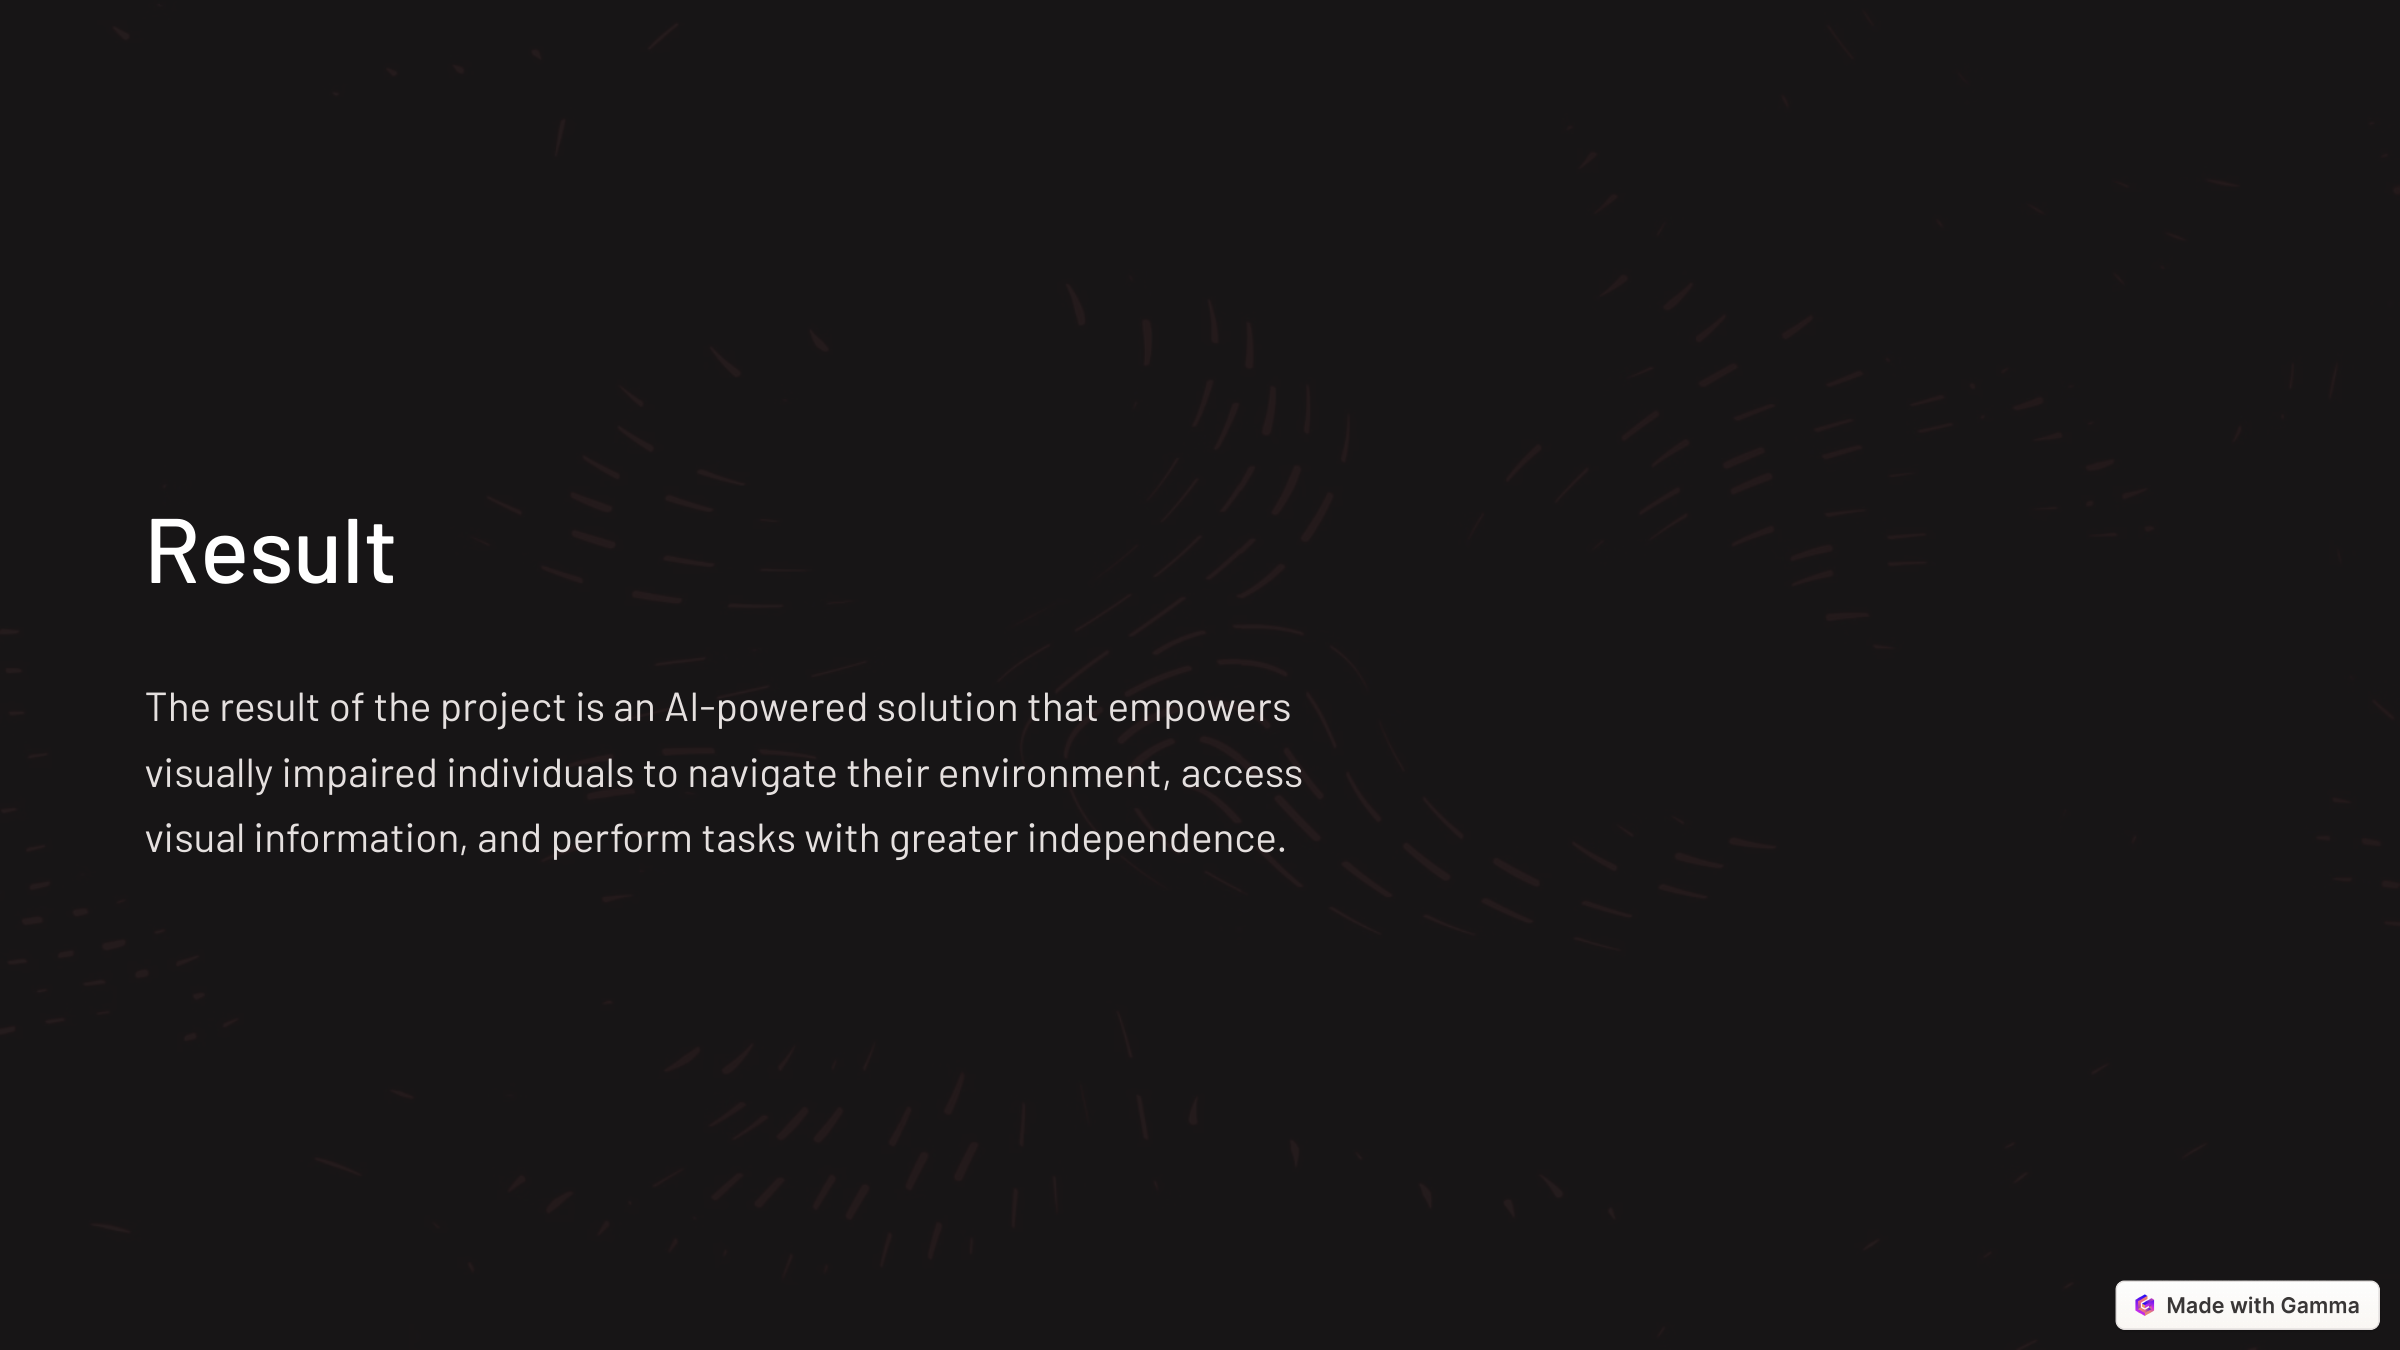

Result
The result of the project is an AI-powered solution that empowers visually impaired individuals to navigate their environment, access visual information, and perform tasks with greater independence.